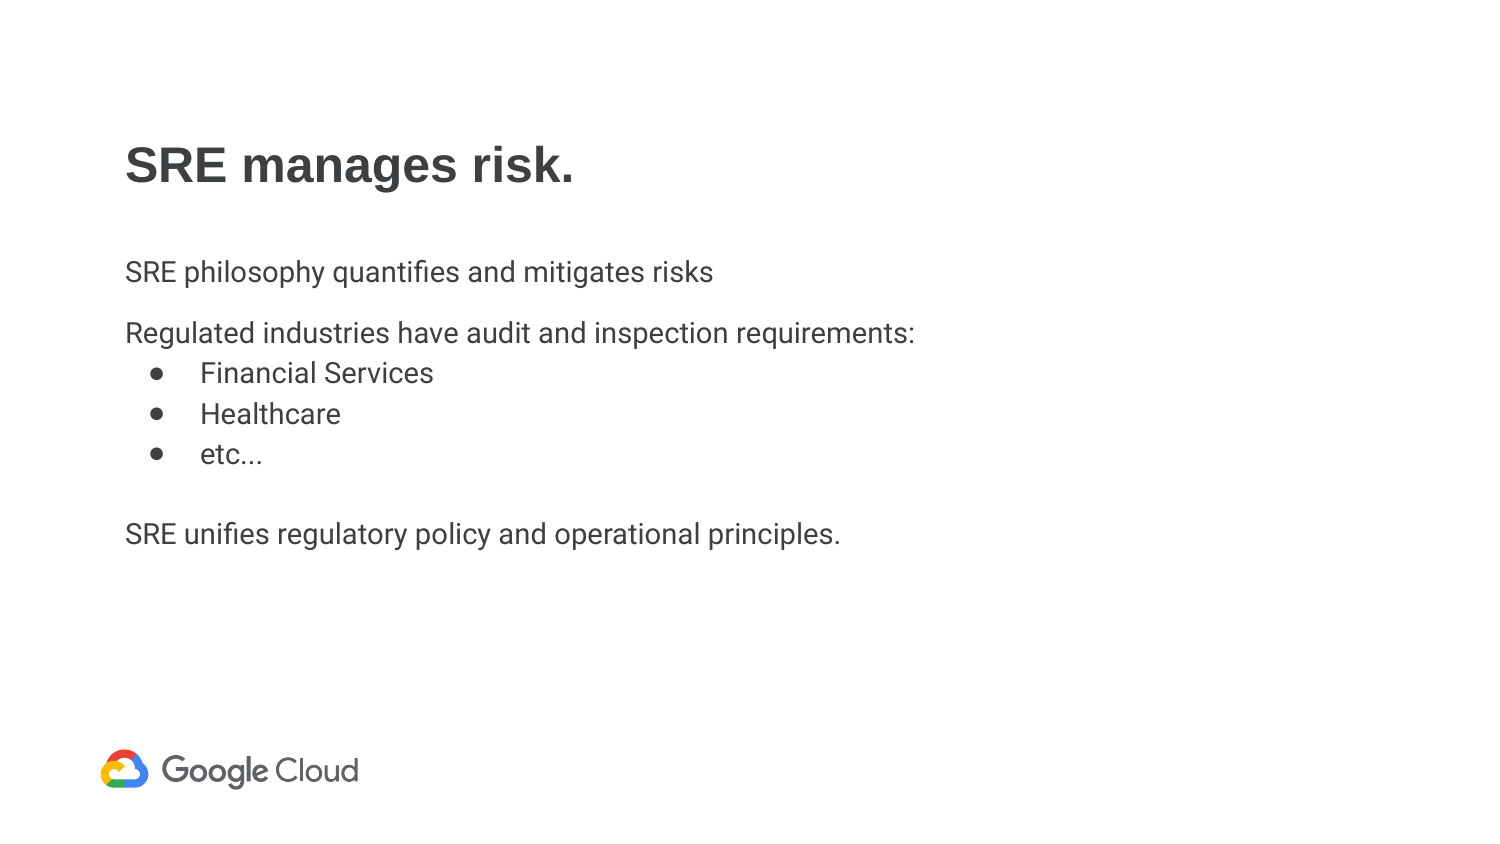

# SRE manages risk.
SRE philosophy quantifies and mitigates risks
Regulated industries have audit and inspection requirements:
Financial Services
Healthcare
etc...

SRE unifies regulatory policy and operational principles.